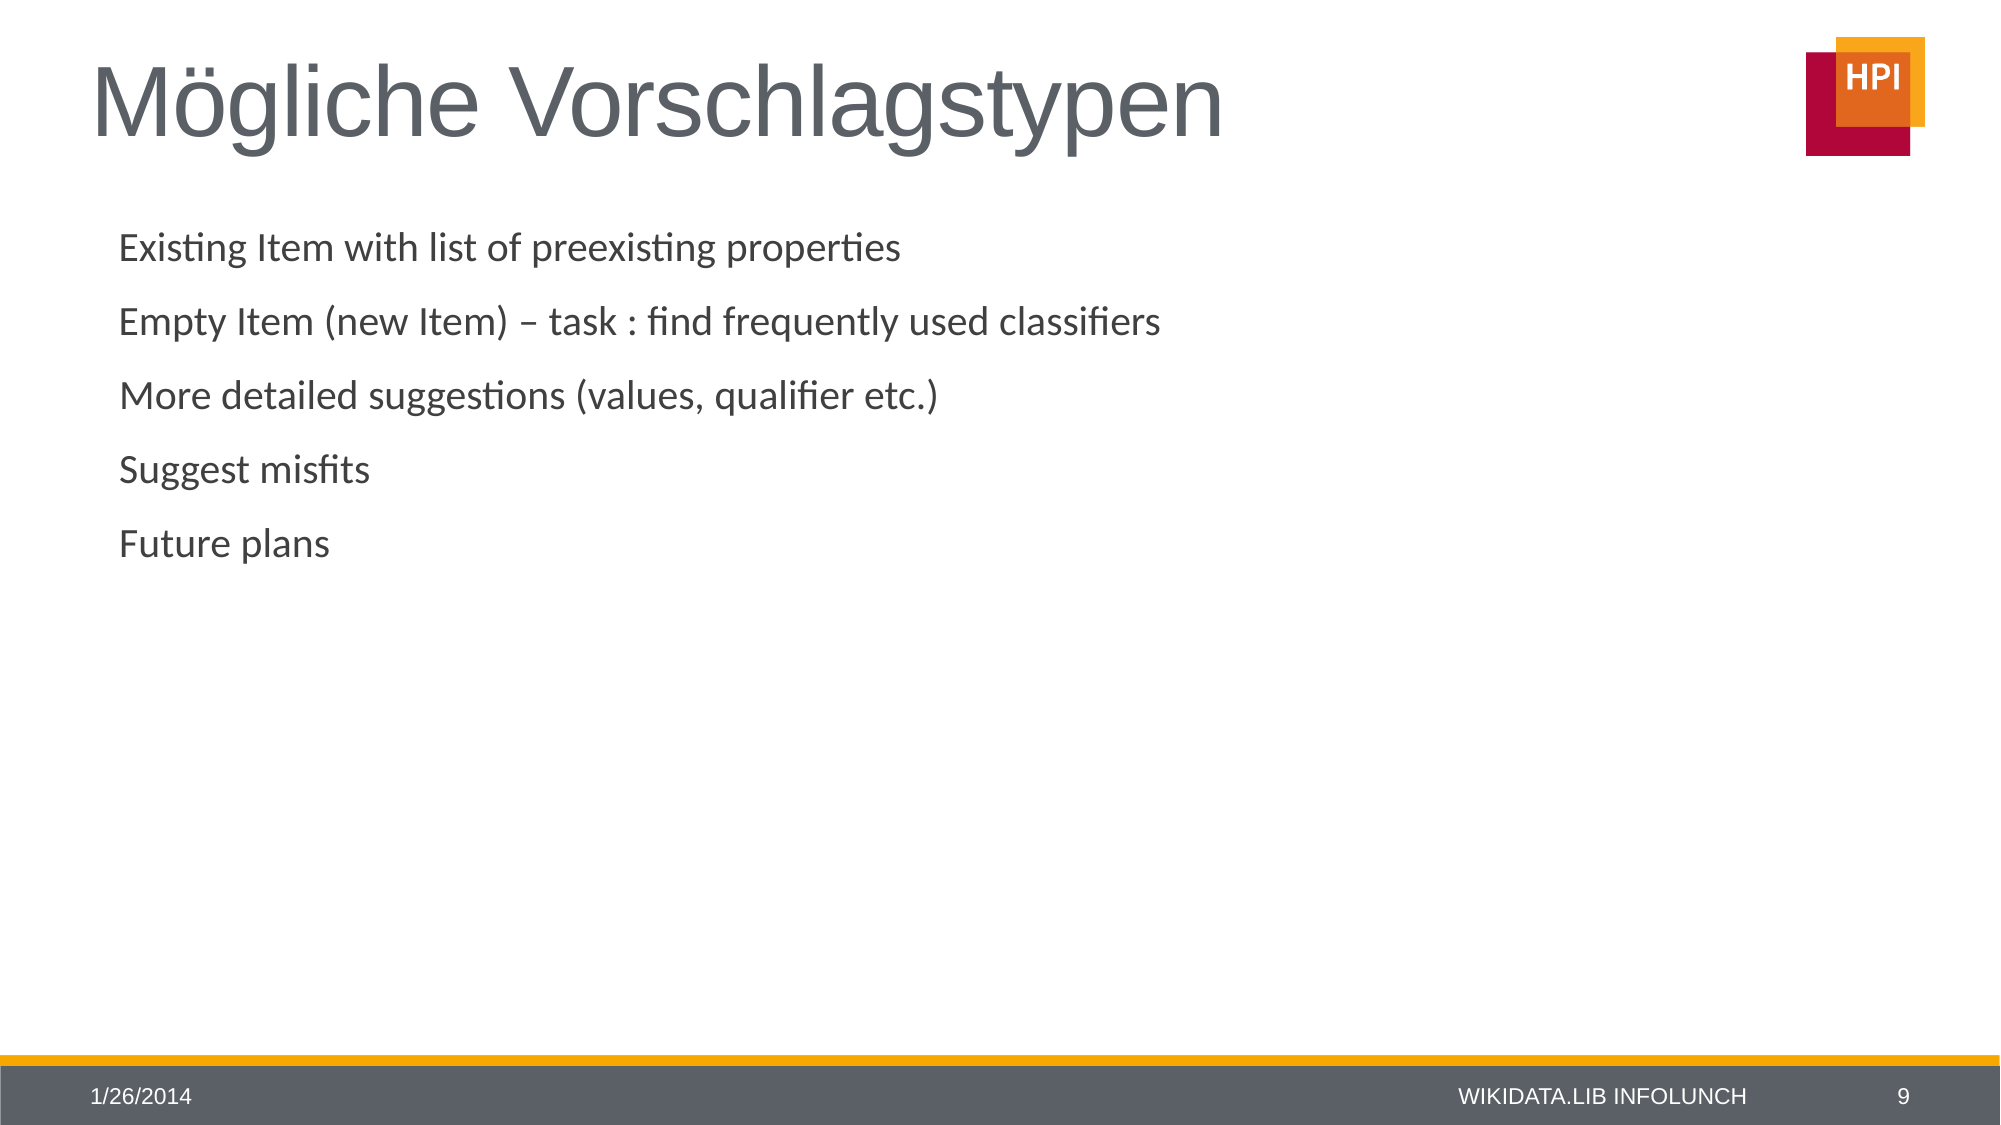

# Mögliche Vorschlagstypen
   Existing Item with list of preexisting properties
   Empty Item (new Item) – task : find frequently used classifiers
More detailed suggestions (values, qualifier etc.)
Suggest misfits
Future plans
1/26/2014
Wikidata.lib Infolunch
9